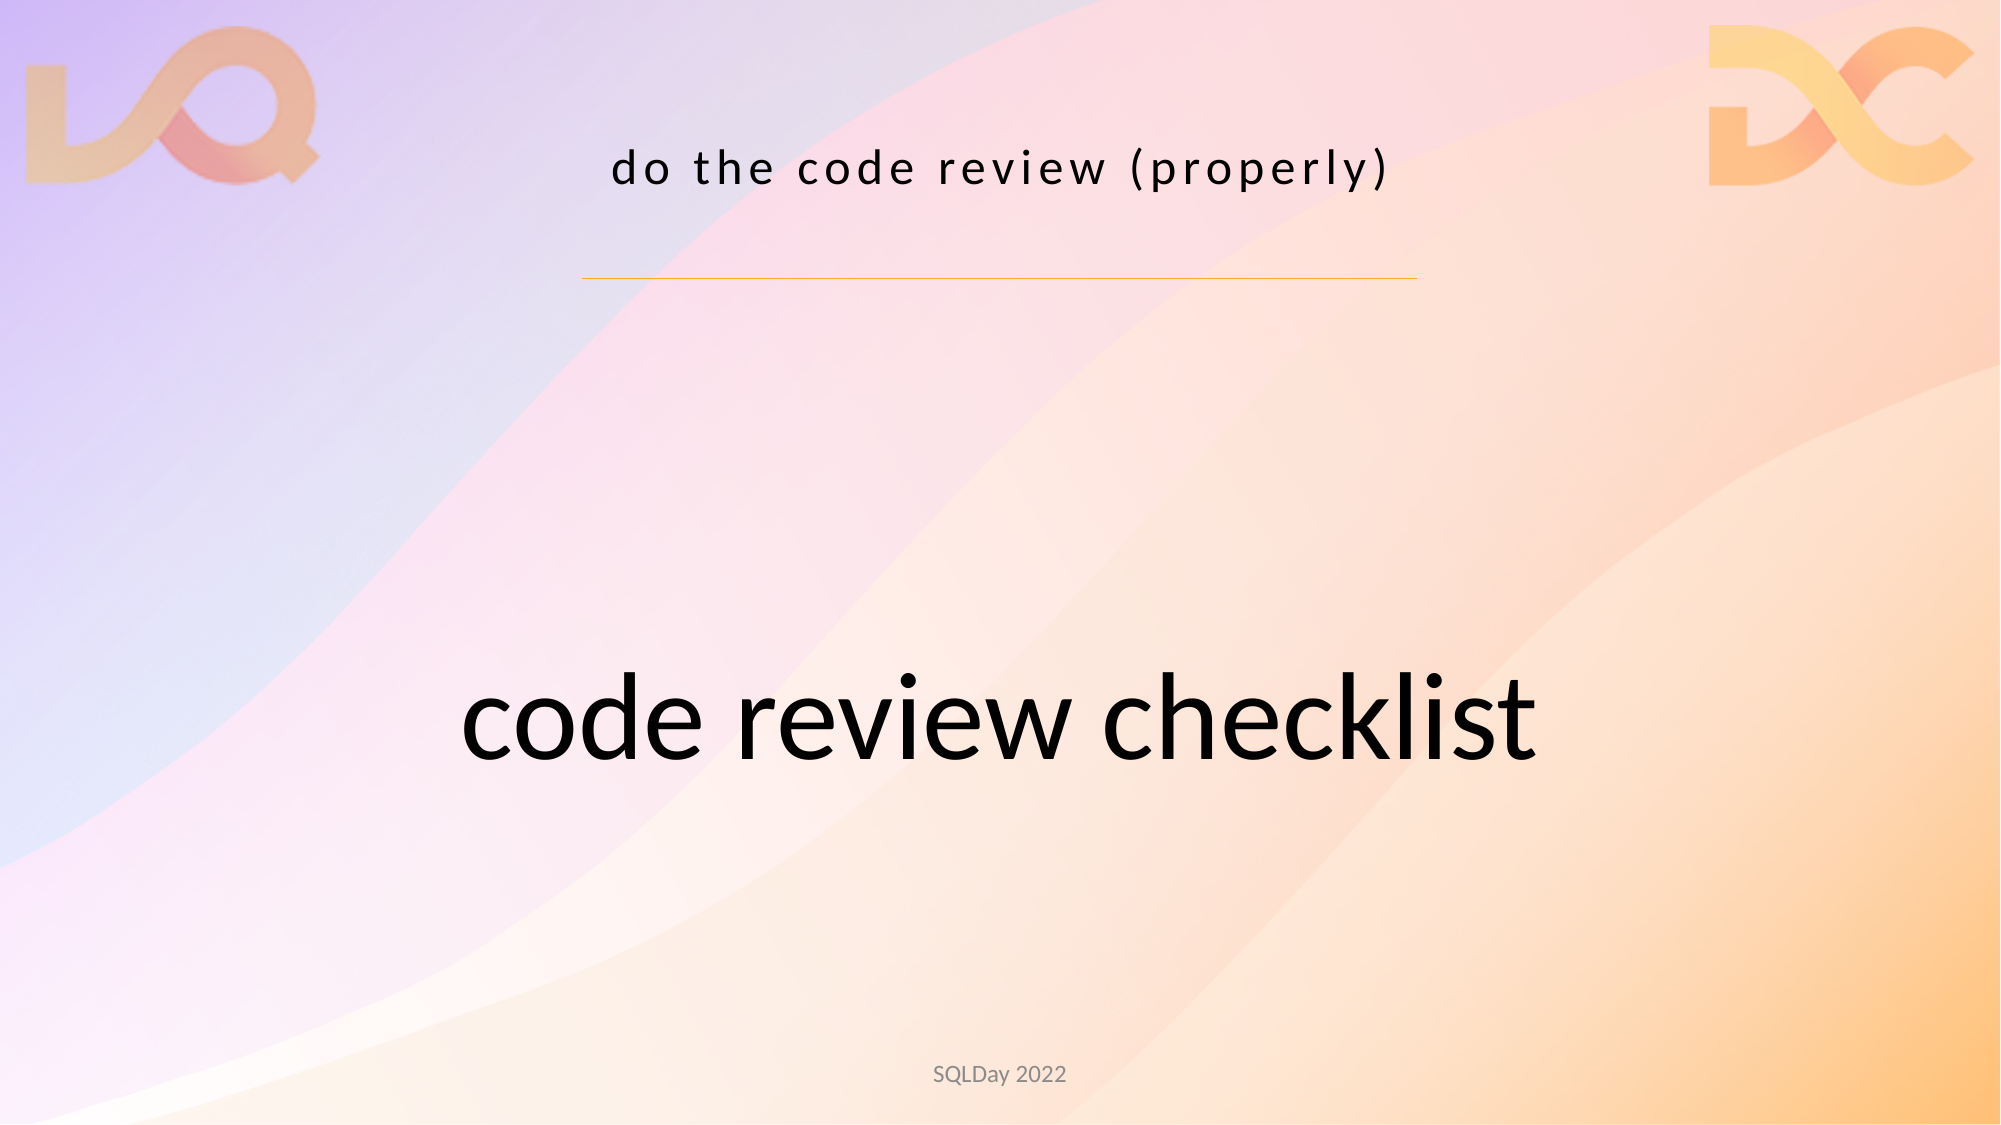

# do the code review (properly)
code review checklist
SQLDay 2022